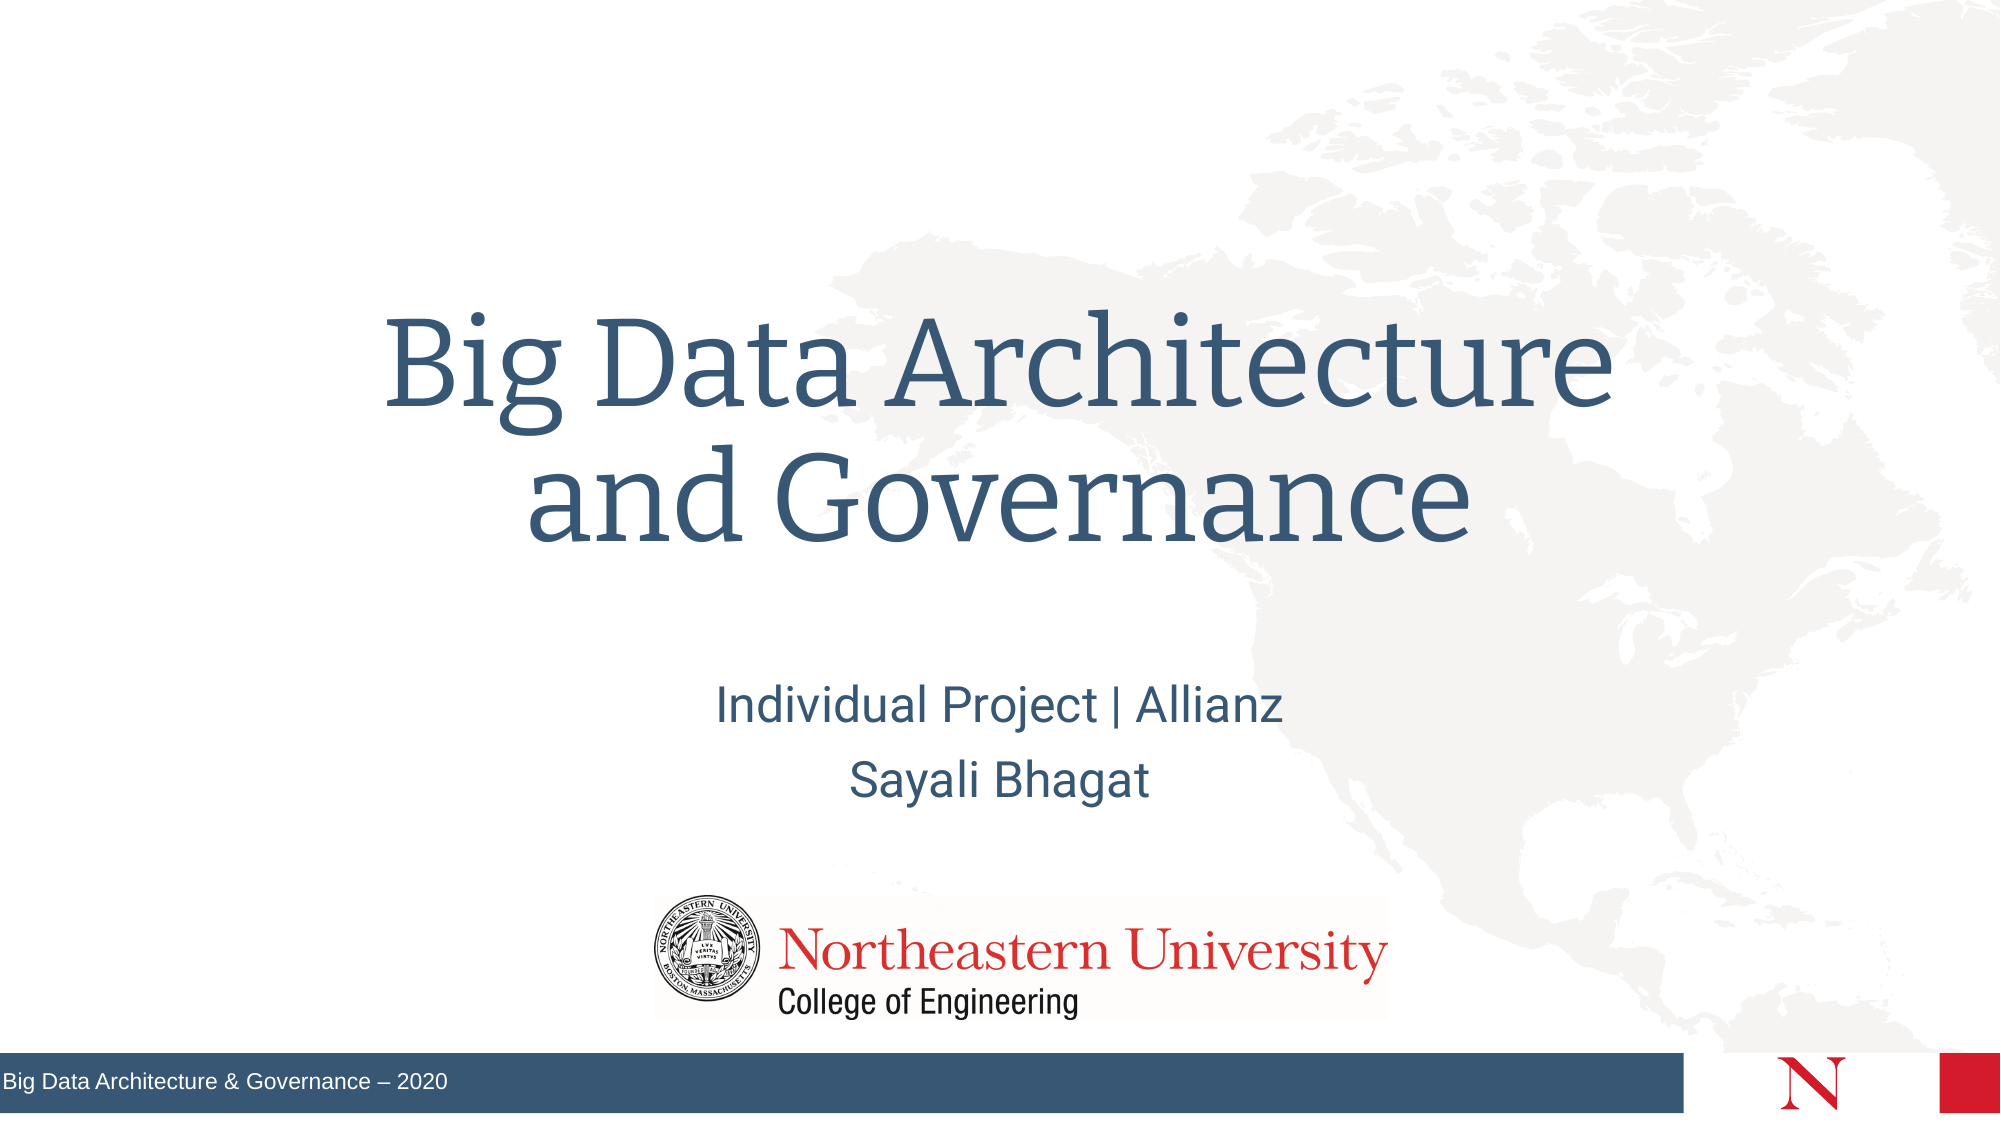

# Big Data Architecture and Governance

Individual Project | Allianz
Sayali Bhagat